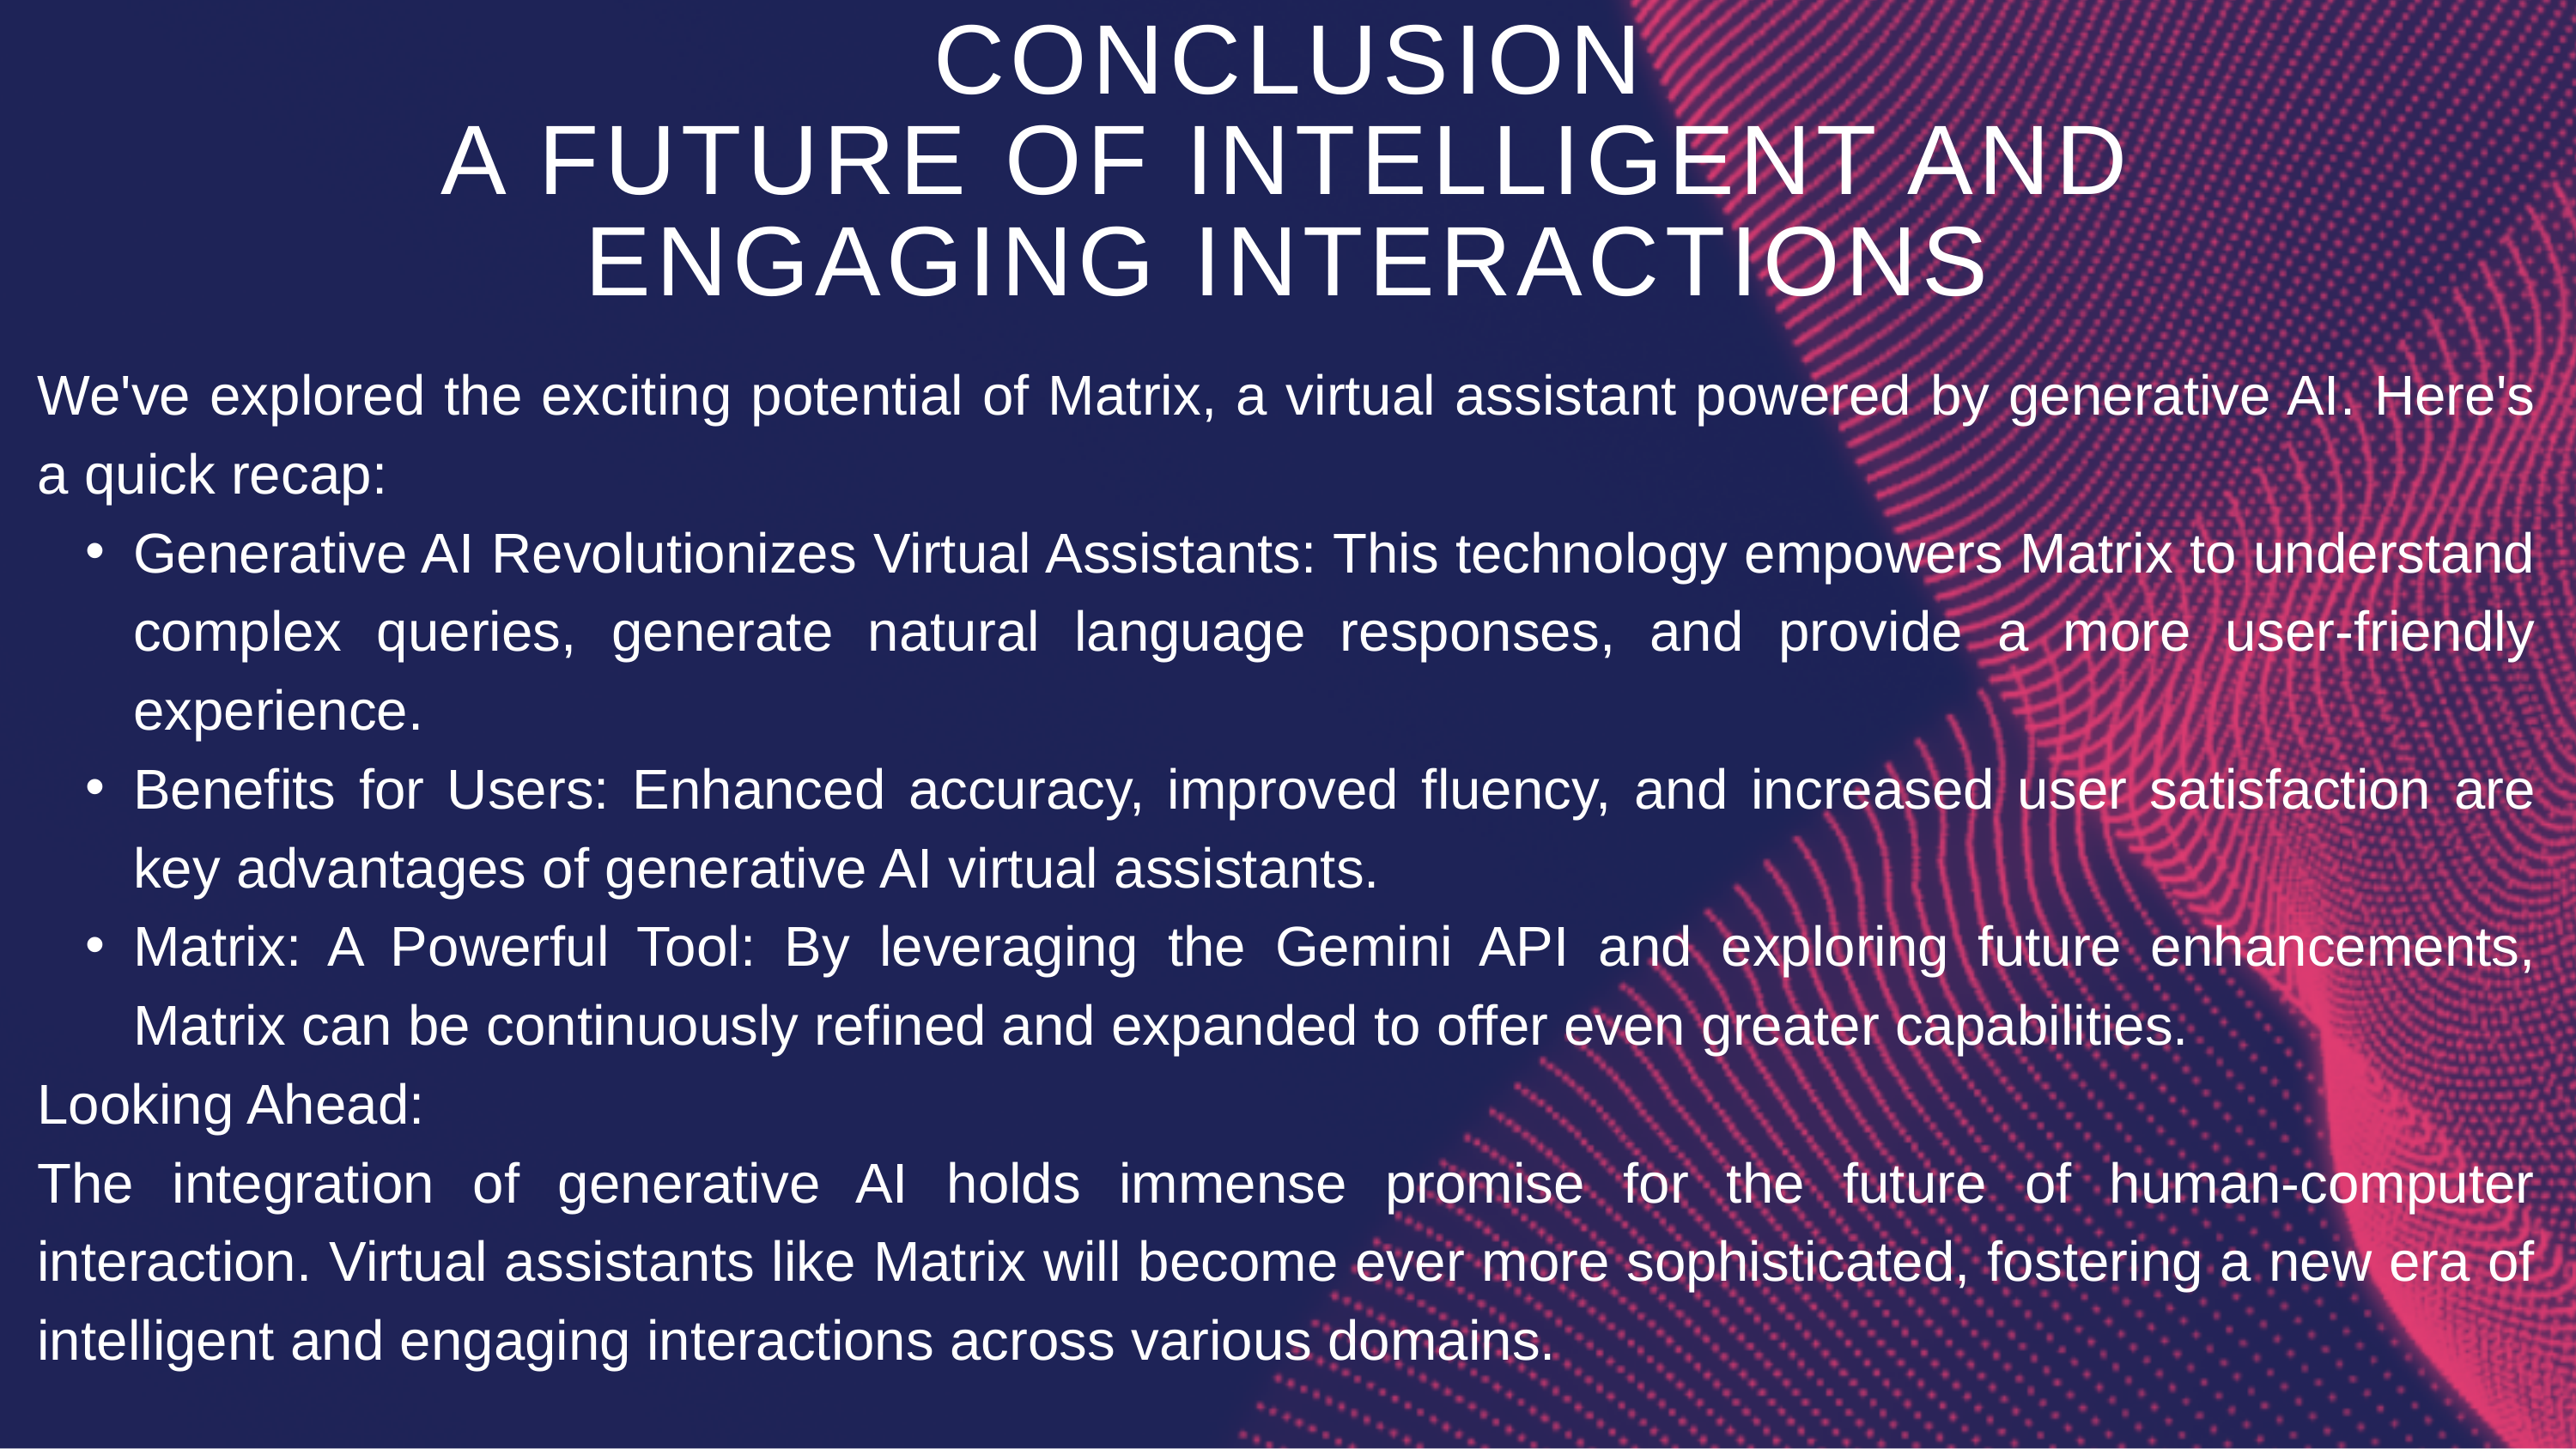

CONCLUSION
A FUTURE OF INTELLIGENT AND ENGAGING INTERACTIONS

We've explored the exciting potential of Matrix, a virtual assistant powered by generative AI. Here's a quick recap:
Generative AI Revolutionizes Virtual Assistants: This technology empowers Matrix to understand complex queries, generate natural language responses, and provide a more user-friendly experience.
Benefits for Users: Enhanced accuracy, improved fluency, and increased user satisfaction are key advantages of generative AI virtual assistants.
Matrix: A Powerful Tool: By leveraging the Gemini API and exploring future enhancements, Matrix can be continuously refined and expanded to offer even greater capabilities.
Looking Ahead:
The integration of generative AI holds immense promise for the future of human-computer interaction. Virtual assistants like Matrix will become ever more sophisticated, fostering a new era of intelligent and engaging interactions across various domains.